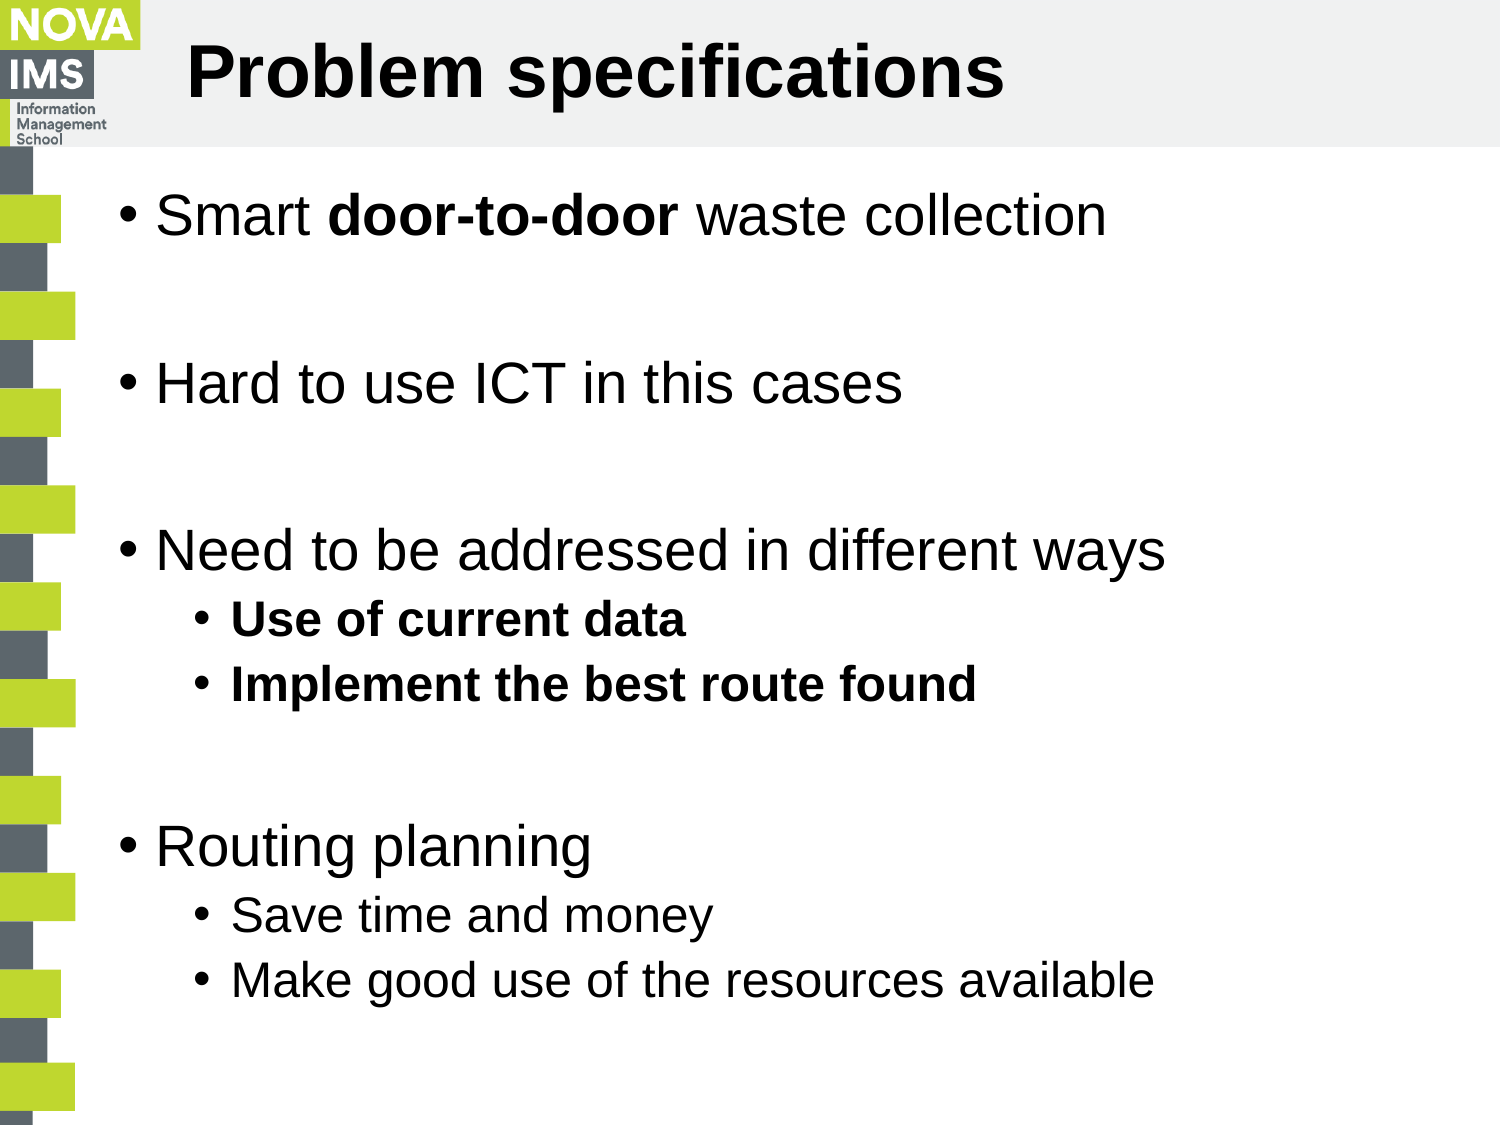

# Problem specifications
Smart door-to-door waste collection

Hard to use ICT in this cases

Need to be addressed in different ways
Use of current data
Implement the best route found

Routing planning
Save time and money
Make good use of the resources available